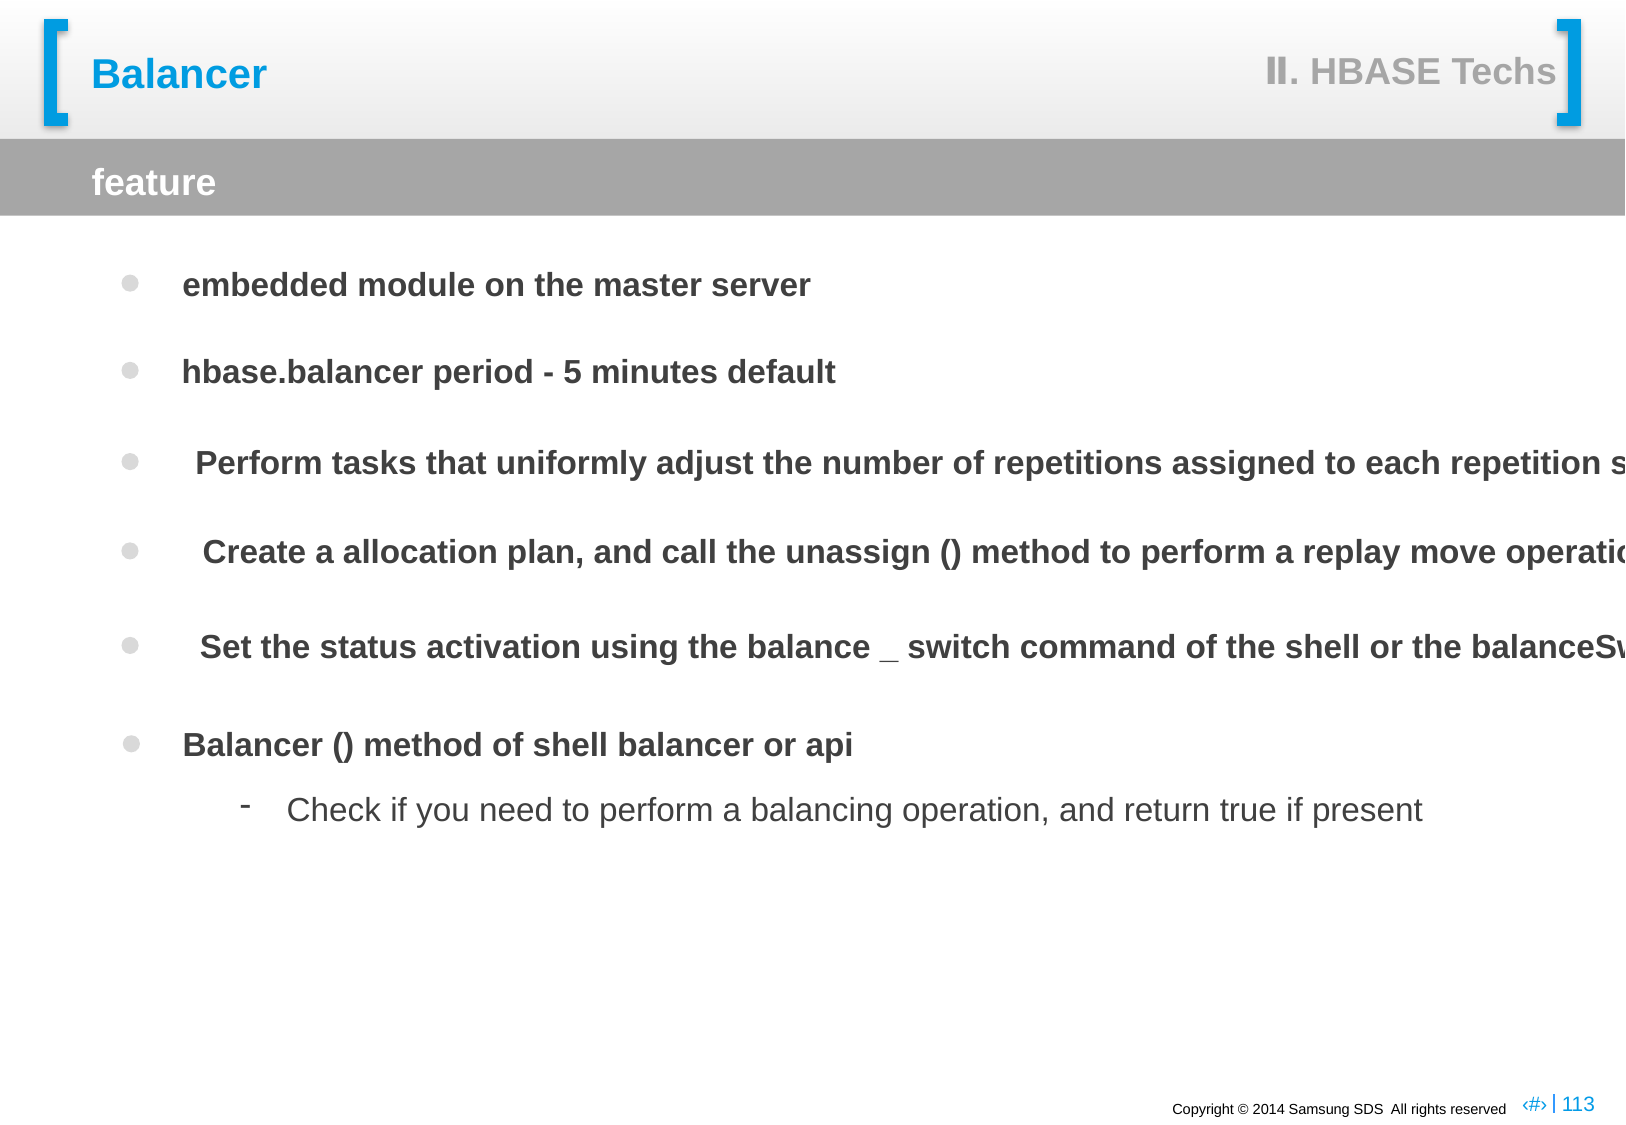

Ⅱ. HBASE Techs
# Balancer

feature
embedded module on the master server

hbase.balancer period - 5 minutes default

Perform tasks that uniformly adjust the number of repetitions assigned to each repetition server

Create a allocation plan, and call the unassign () method to perform a replay move operation in each league

Set the status activation using the balance _ switch command of the shell or the balanceSwitch () method of the api.

Balancer () method of shell balancer or api

Check if you need to perform a balancing operation, and return true if present